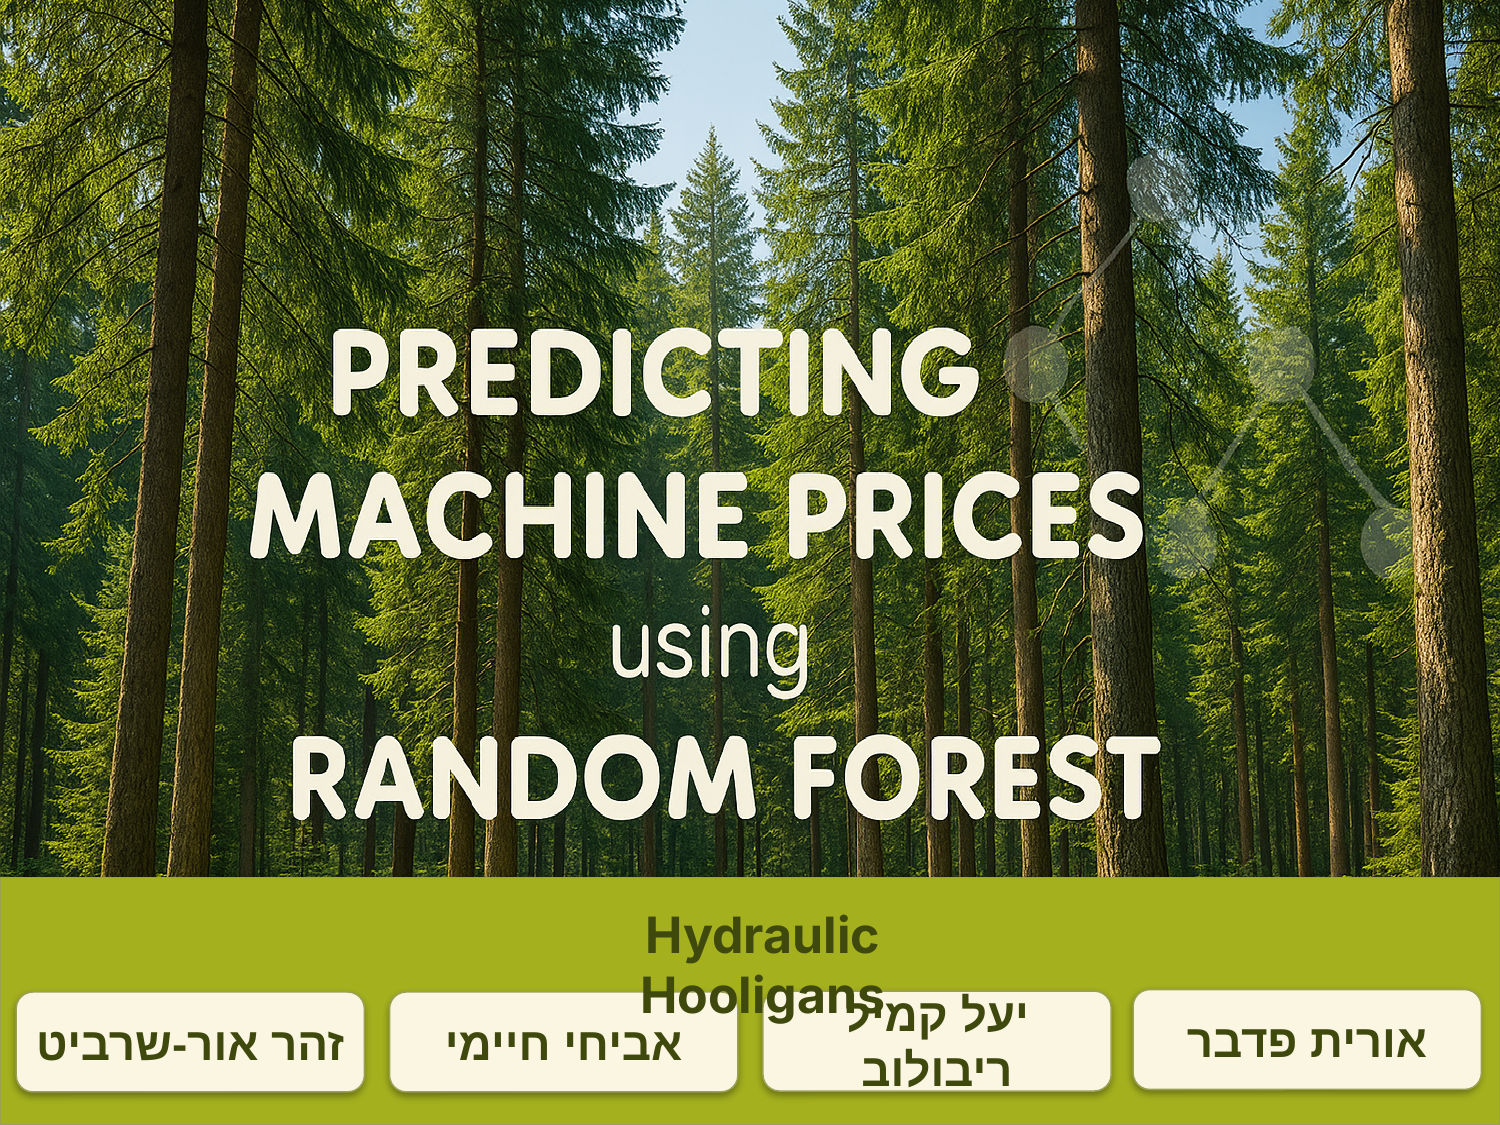

Hydraulic Hooligans
אורית פדבר
יעל קמיל ריבולוב
זהר אור-שרביט
אביחי חיימי